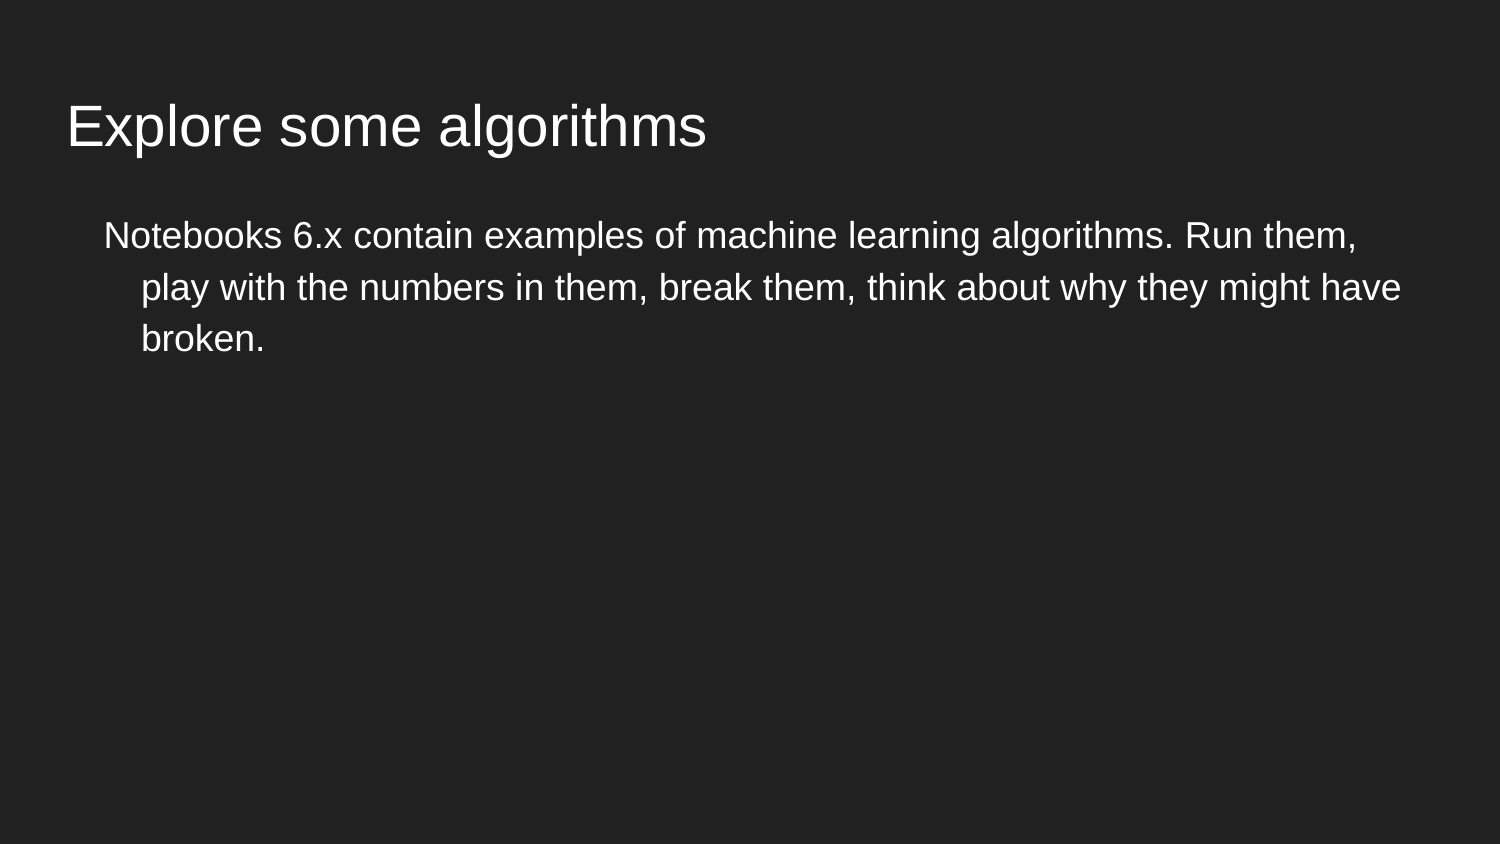

# Explore some algorithms
Notebooks 6.x contain examples of machine learning algorithms. Run them, play with the numbers in them, break them, think about why they might have broken.